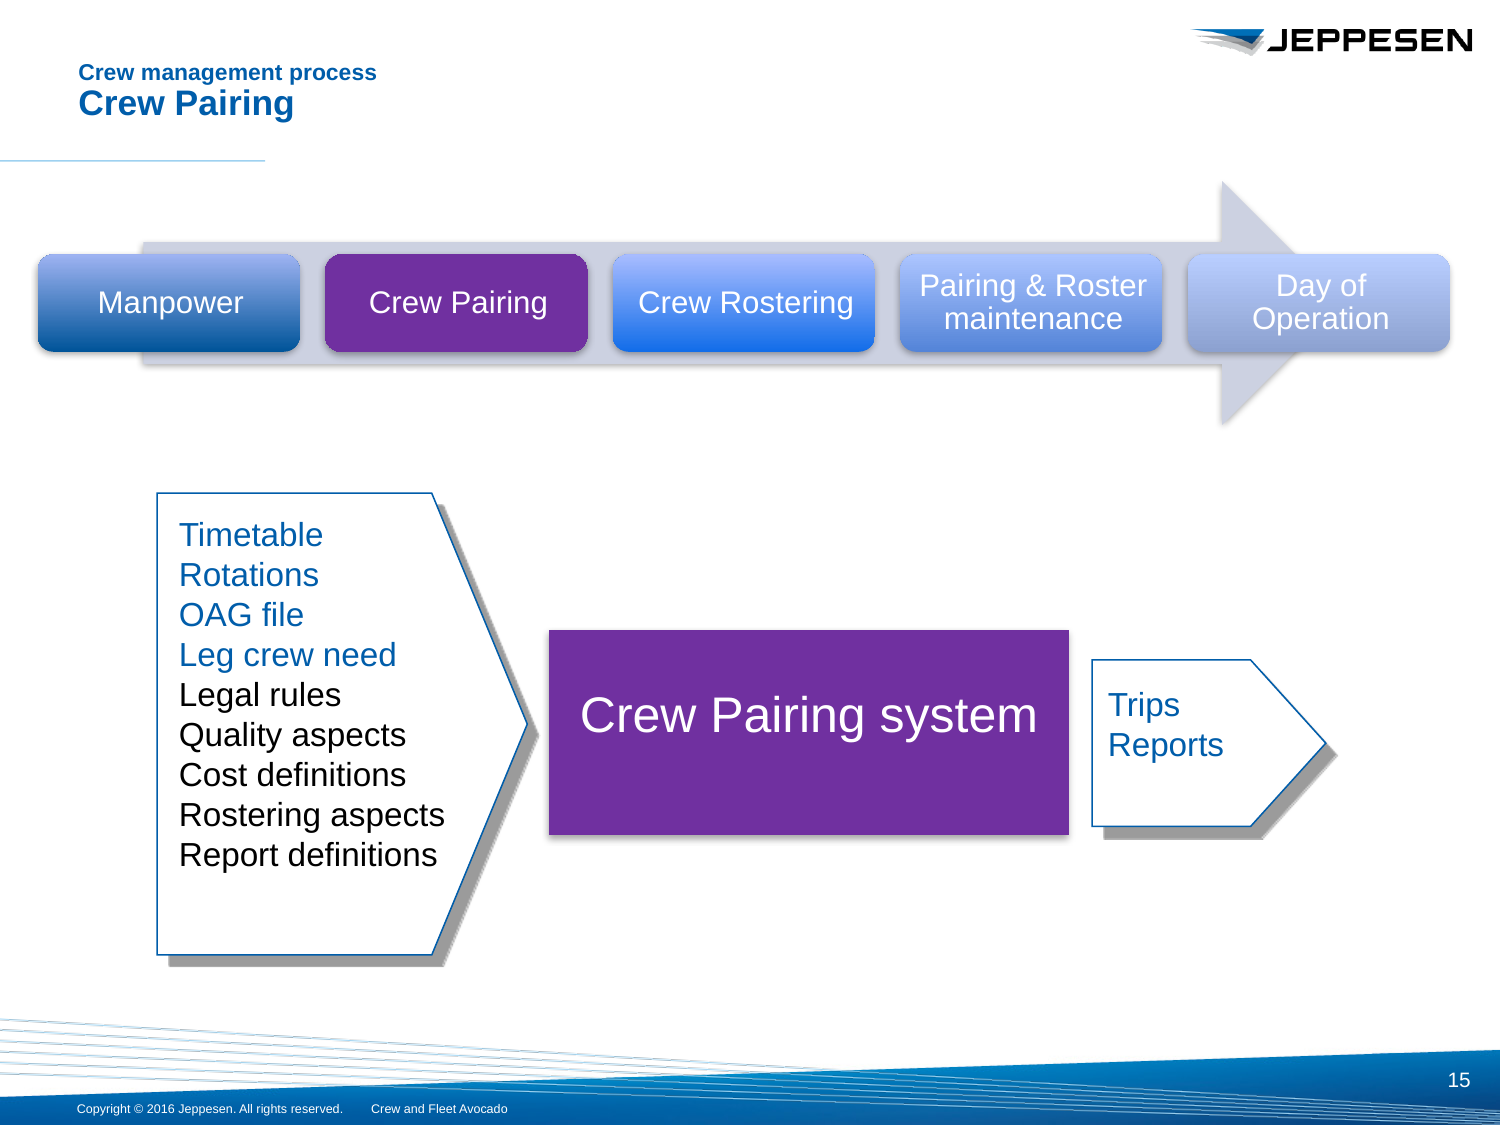

# Crew management process Crew Pairing
Manpower
Crew Pairing
Crew Rostering
Pairing & Roster maintenance
Day of Operation

Timetable
Rotations
OAG file
Leg crew need
Legal rules
Quality aspects
Cost definitions
Rostering aspects
Report definitions

Crew Pairing system

Trips
Reports
15